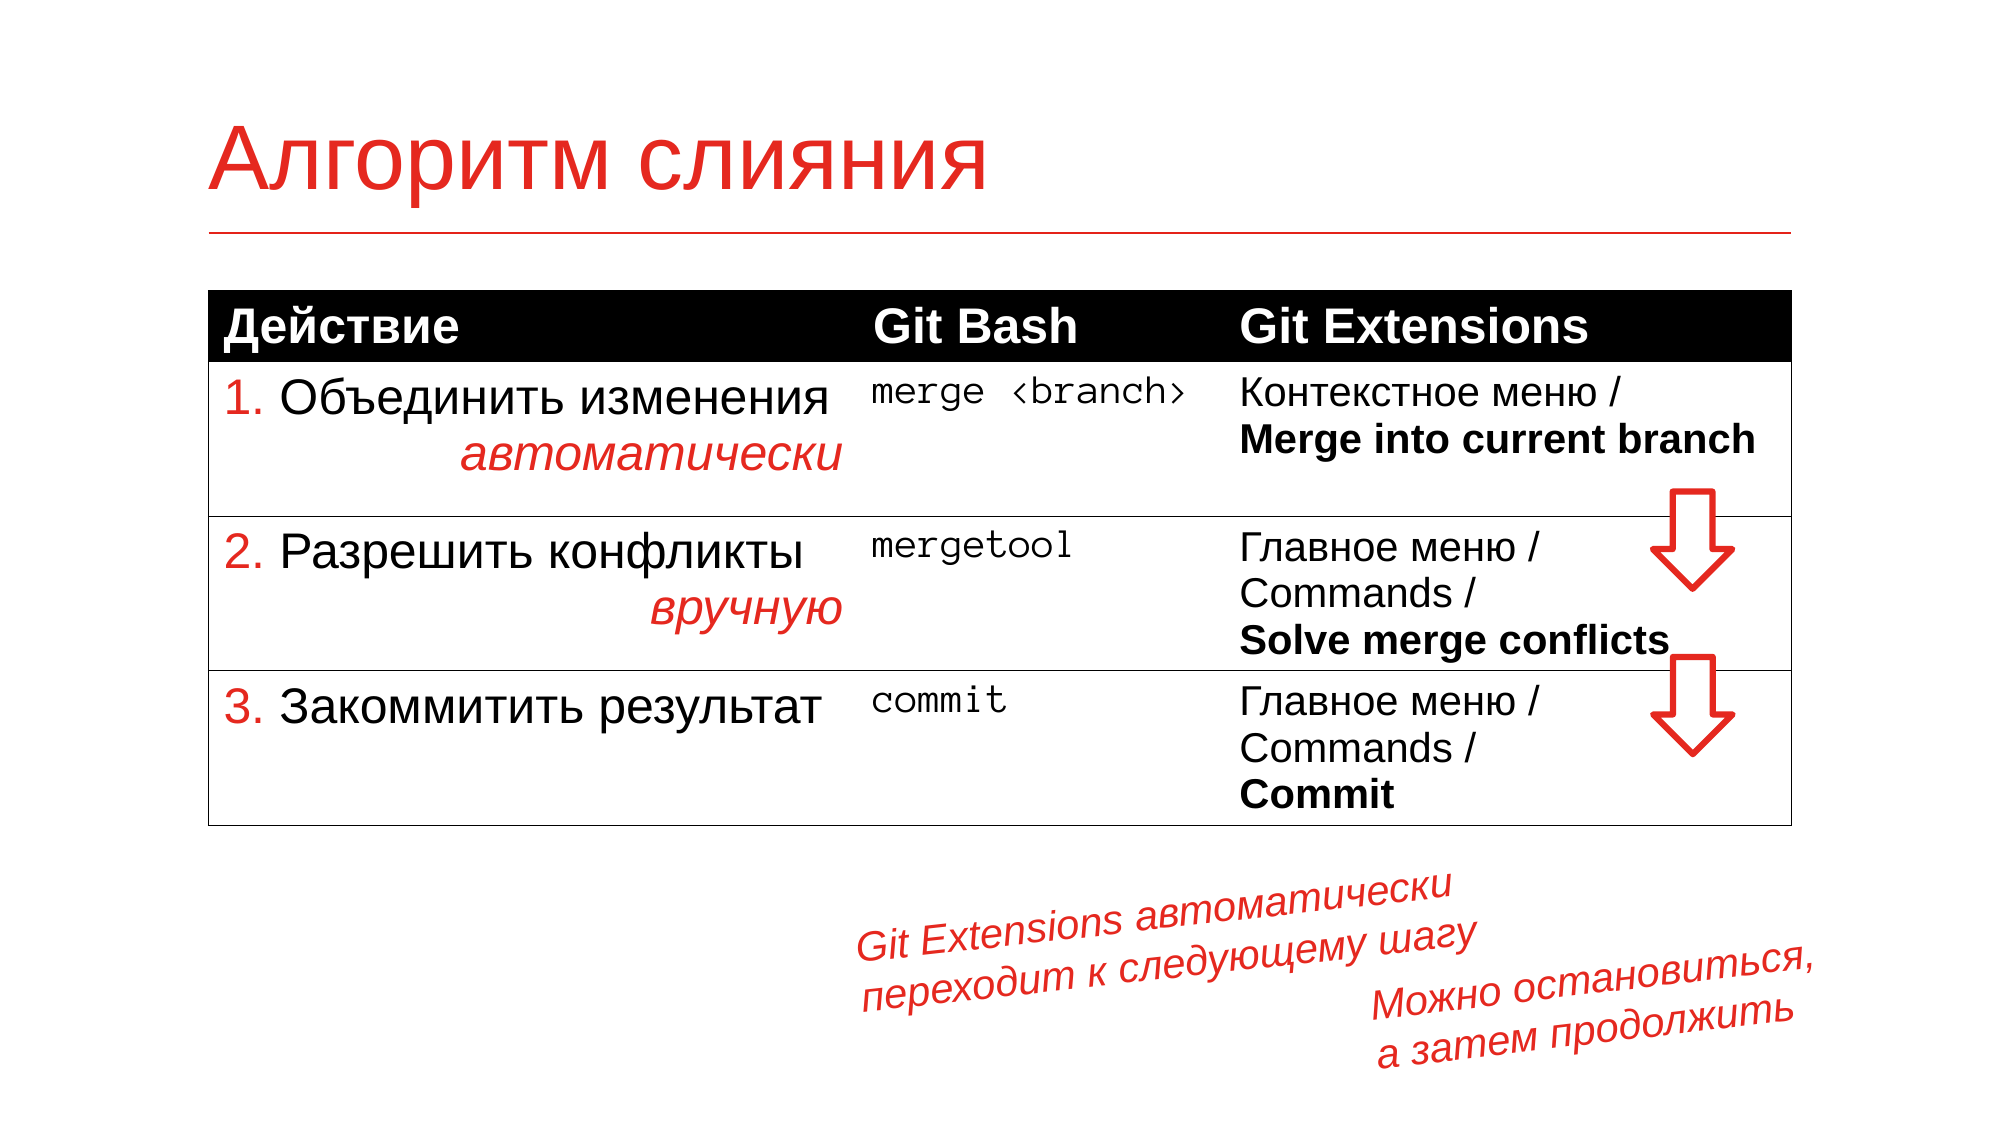

# Алгоритм слияния
| Действие | Git Bash | Git Extensions |
| --- | --- | --- |
| 1. Объединить изменения автоматически | merge <branch> | Контекстное меню / Merge into current branch |
| 2. Разрешить конфликты вручную | mergetool | Главное меню / Commands / Solve merge conflicts |
| 3. Закоммитить результат | commit | Главное меню / Commands / Commit |

Git Extensions автоматически
переходит к следующему шагу
Можно остановиться,
а затем продолжить